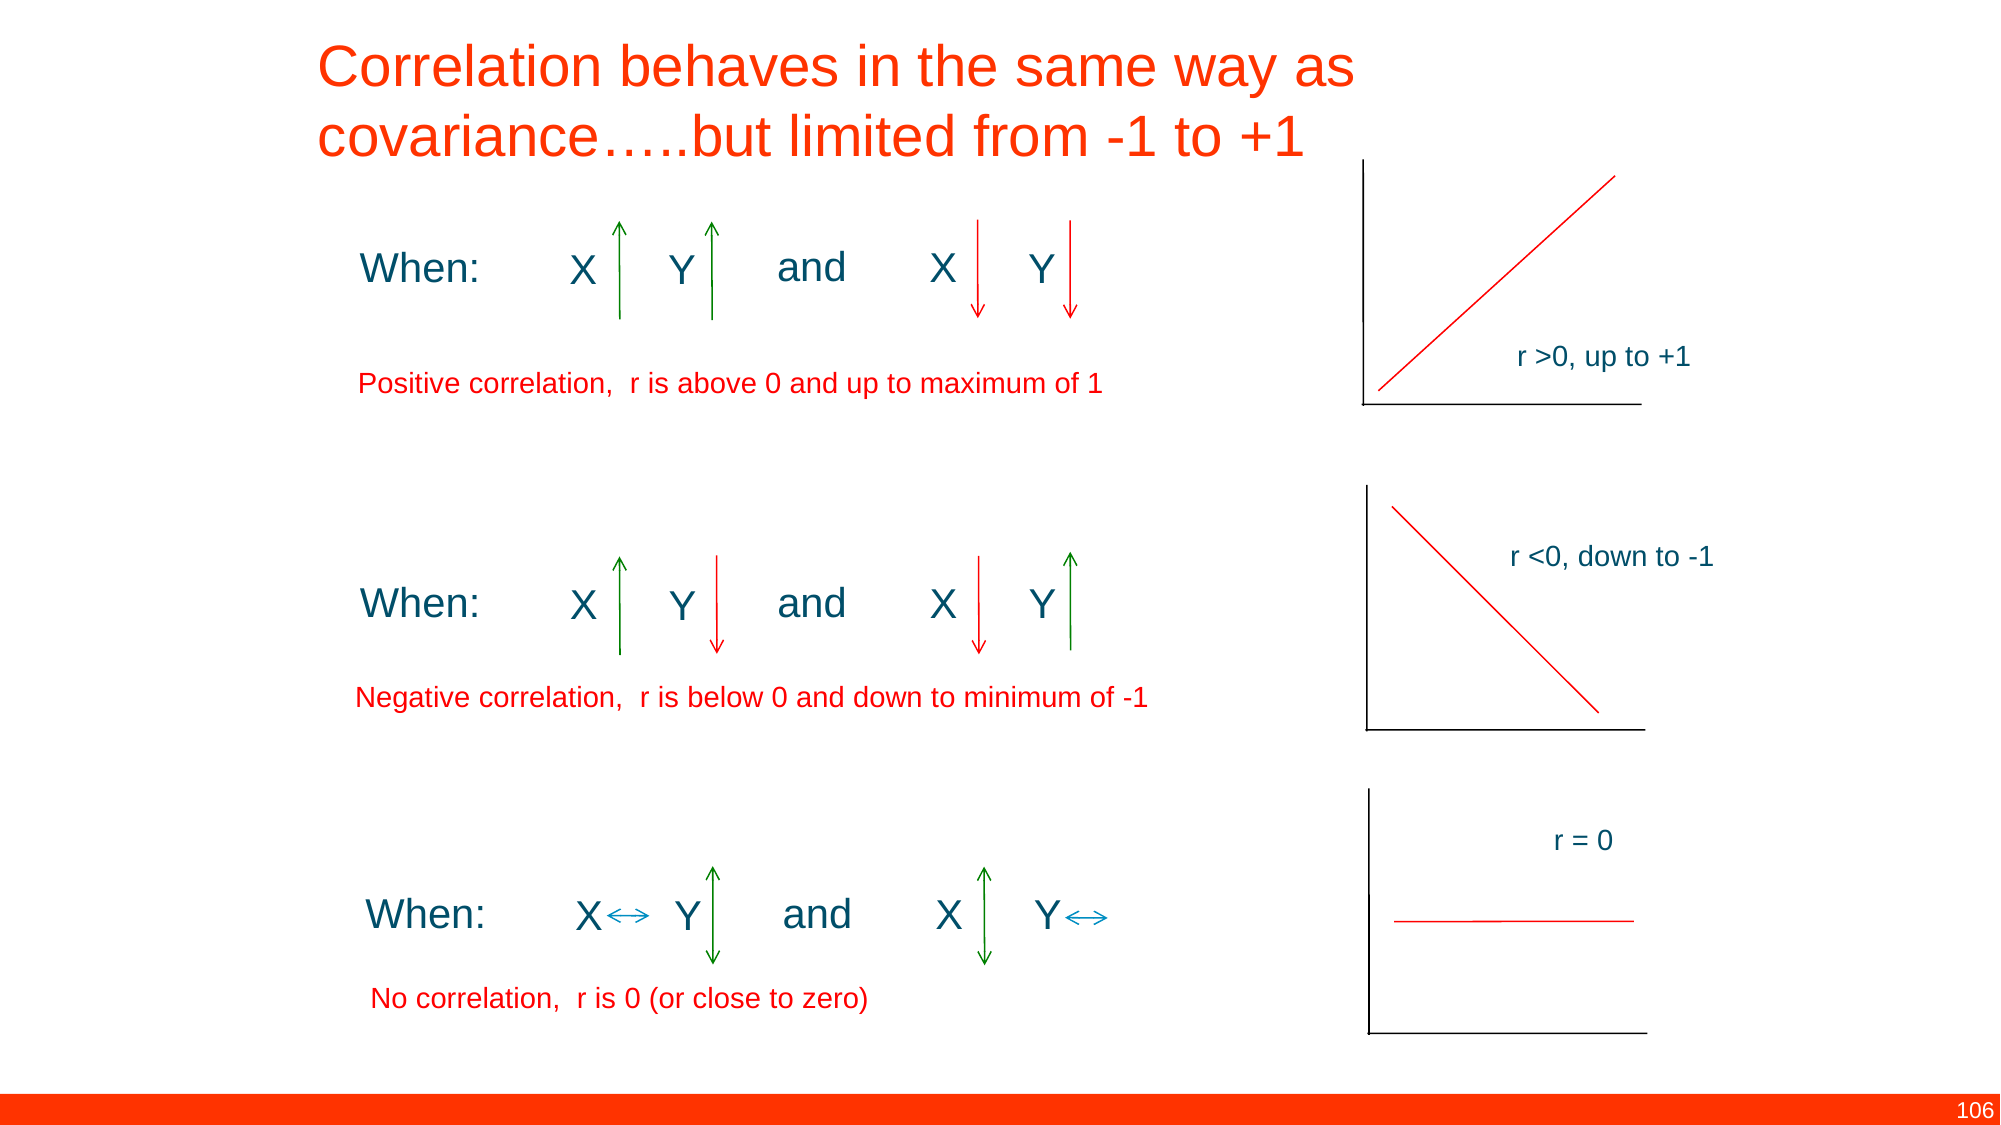

Correlation behaves in the same way as covariance…..but limited from -1 to +1

and
When:
X
Y
X
Y
r >0, up to +1
Positive correlation,  r is above 0 and up to maximum of 1

r <0, down to -1
and
When:
X
Y
X
Y
Negative correlation,  r is below 0 and down to minimum of -1

r = 0
and
When:
X
Y
X
Y

No correlation,  r is 0 (or close to zero)